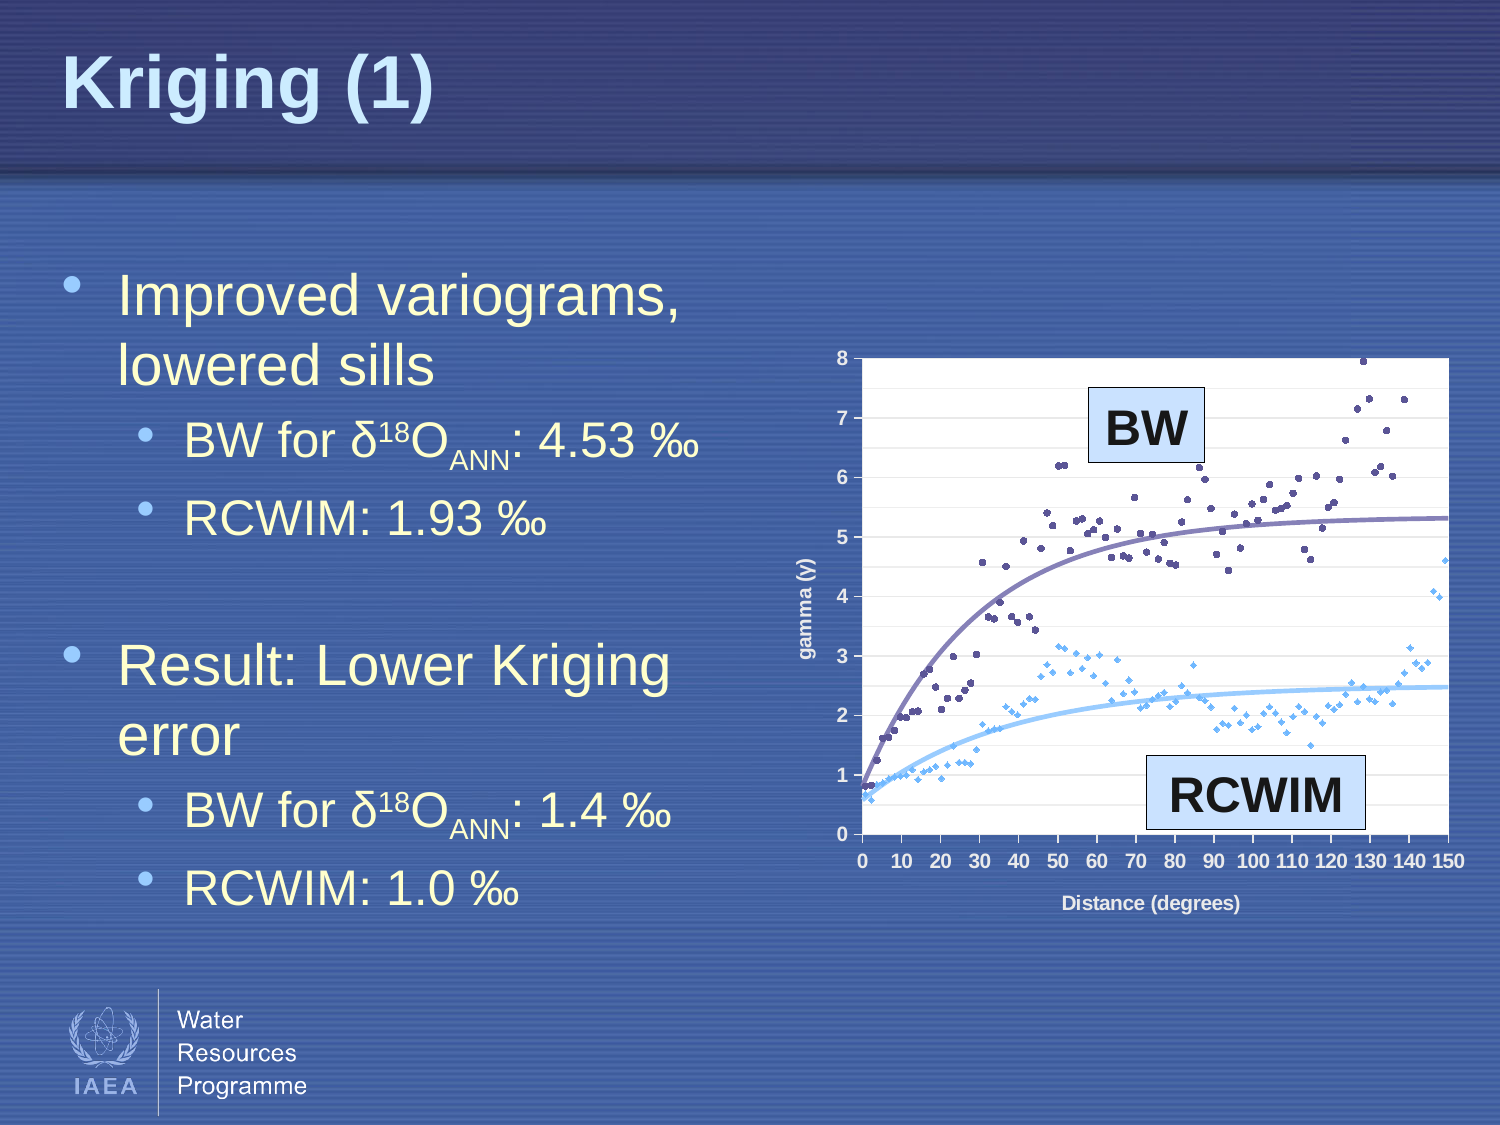

# Kriging (1)
Improved variograms, lowered sills
BW for δ18OANN: 4.53 ‰
RCWIM: 1.93 ‰

Result: Lower Kriging error
BW for δ18OANN: 1.4 ‰
RCWIM: 1.0 ‰

### Chart

| Category |  |  |  |  |
|---|---|---|---|---|
BW
RCWIM